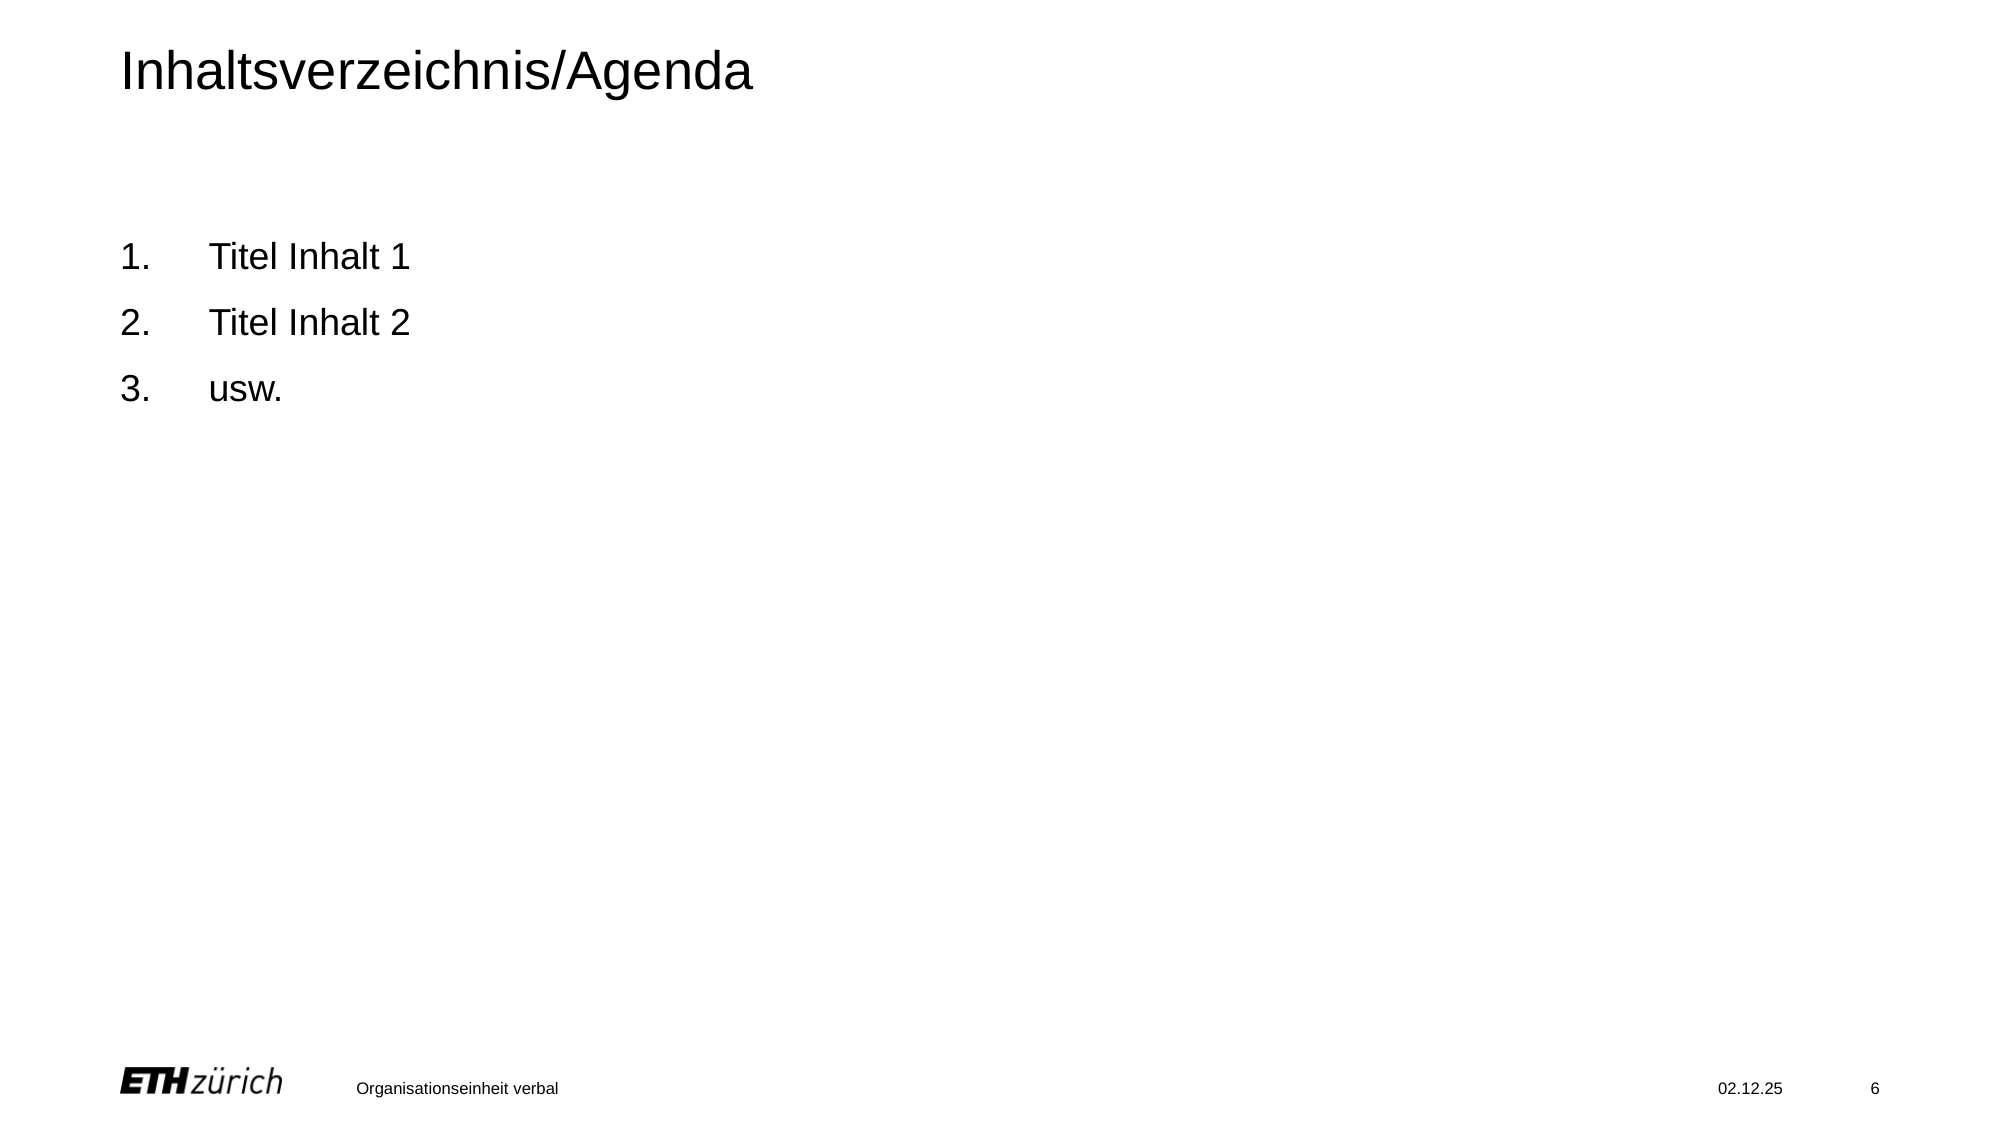

# Inhaltsverzeichnis/Agenda
Titel Inhalt 1
Titel Inhalt 2
usw.
Organisationseinheit verbal
02.12.25
6